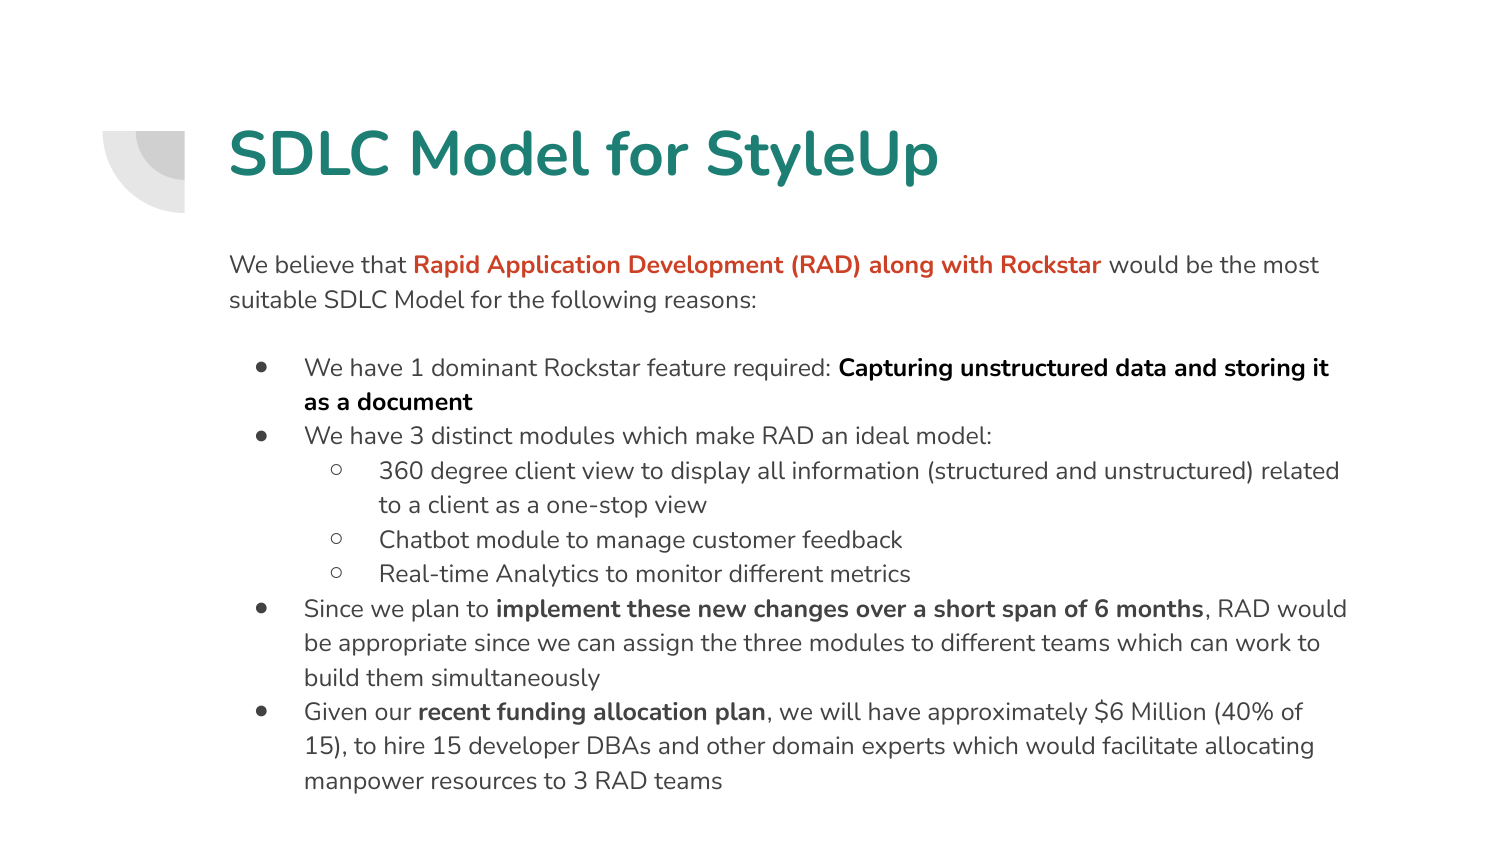

# SDLC Model for StyleUp
We believe that Rapid Application Development (RAD) along with Rockstar would be the most suitable SDLC Model for the following reasons:
We have 1 dominant Rockstar feature required: Capturing unstructured data and storing it as a document
We have 3 distinct modules which make RAD an ideal model:
360 degree client view to display all information (structured and unstructured) related to a client as a one-stop view
Chatbot module to manage customer feedback
Real-time Analytics to monitor different metrics
Since we plan to implement these new changes over a short span of 6 months, RAD would be appropriate since we can assign the three modules to different teams which can work to build them simultaneously
Given our recent funding allocation plan, we will have approximately $6 Million (40% of 15), to hire 15 developer DBAs and other domain experts which would facilitate allocating manpower resources to 3 RAD teams